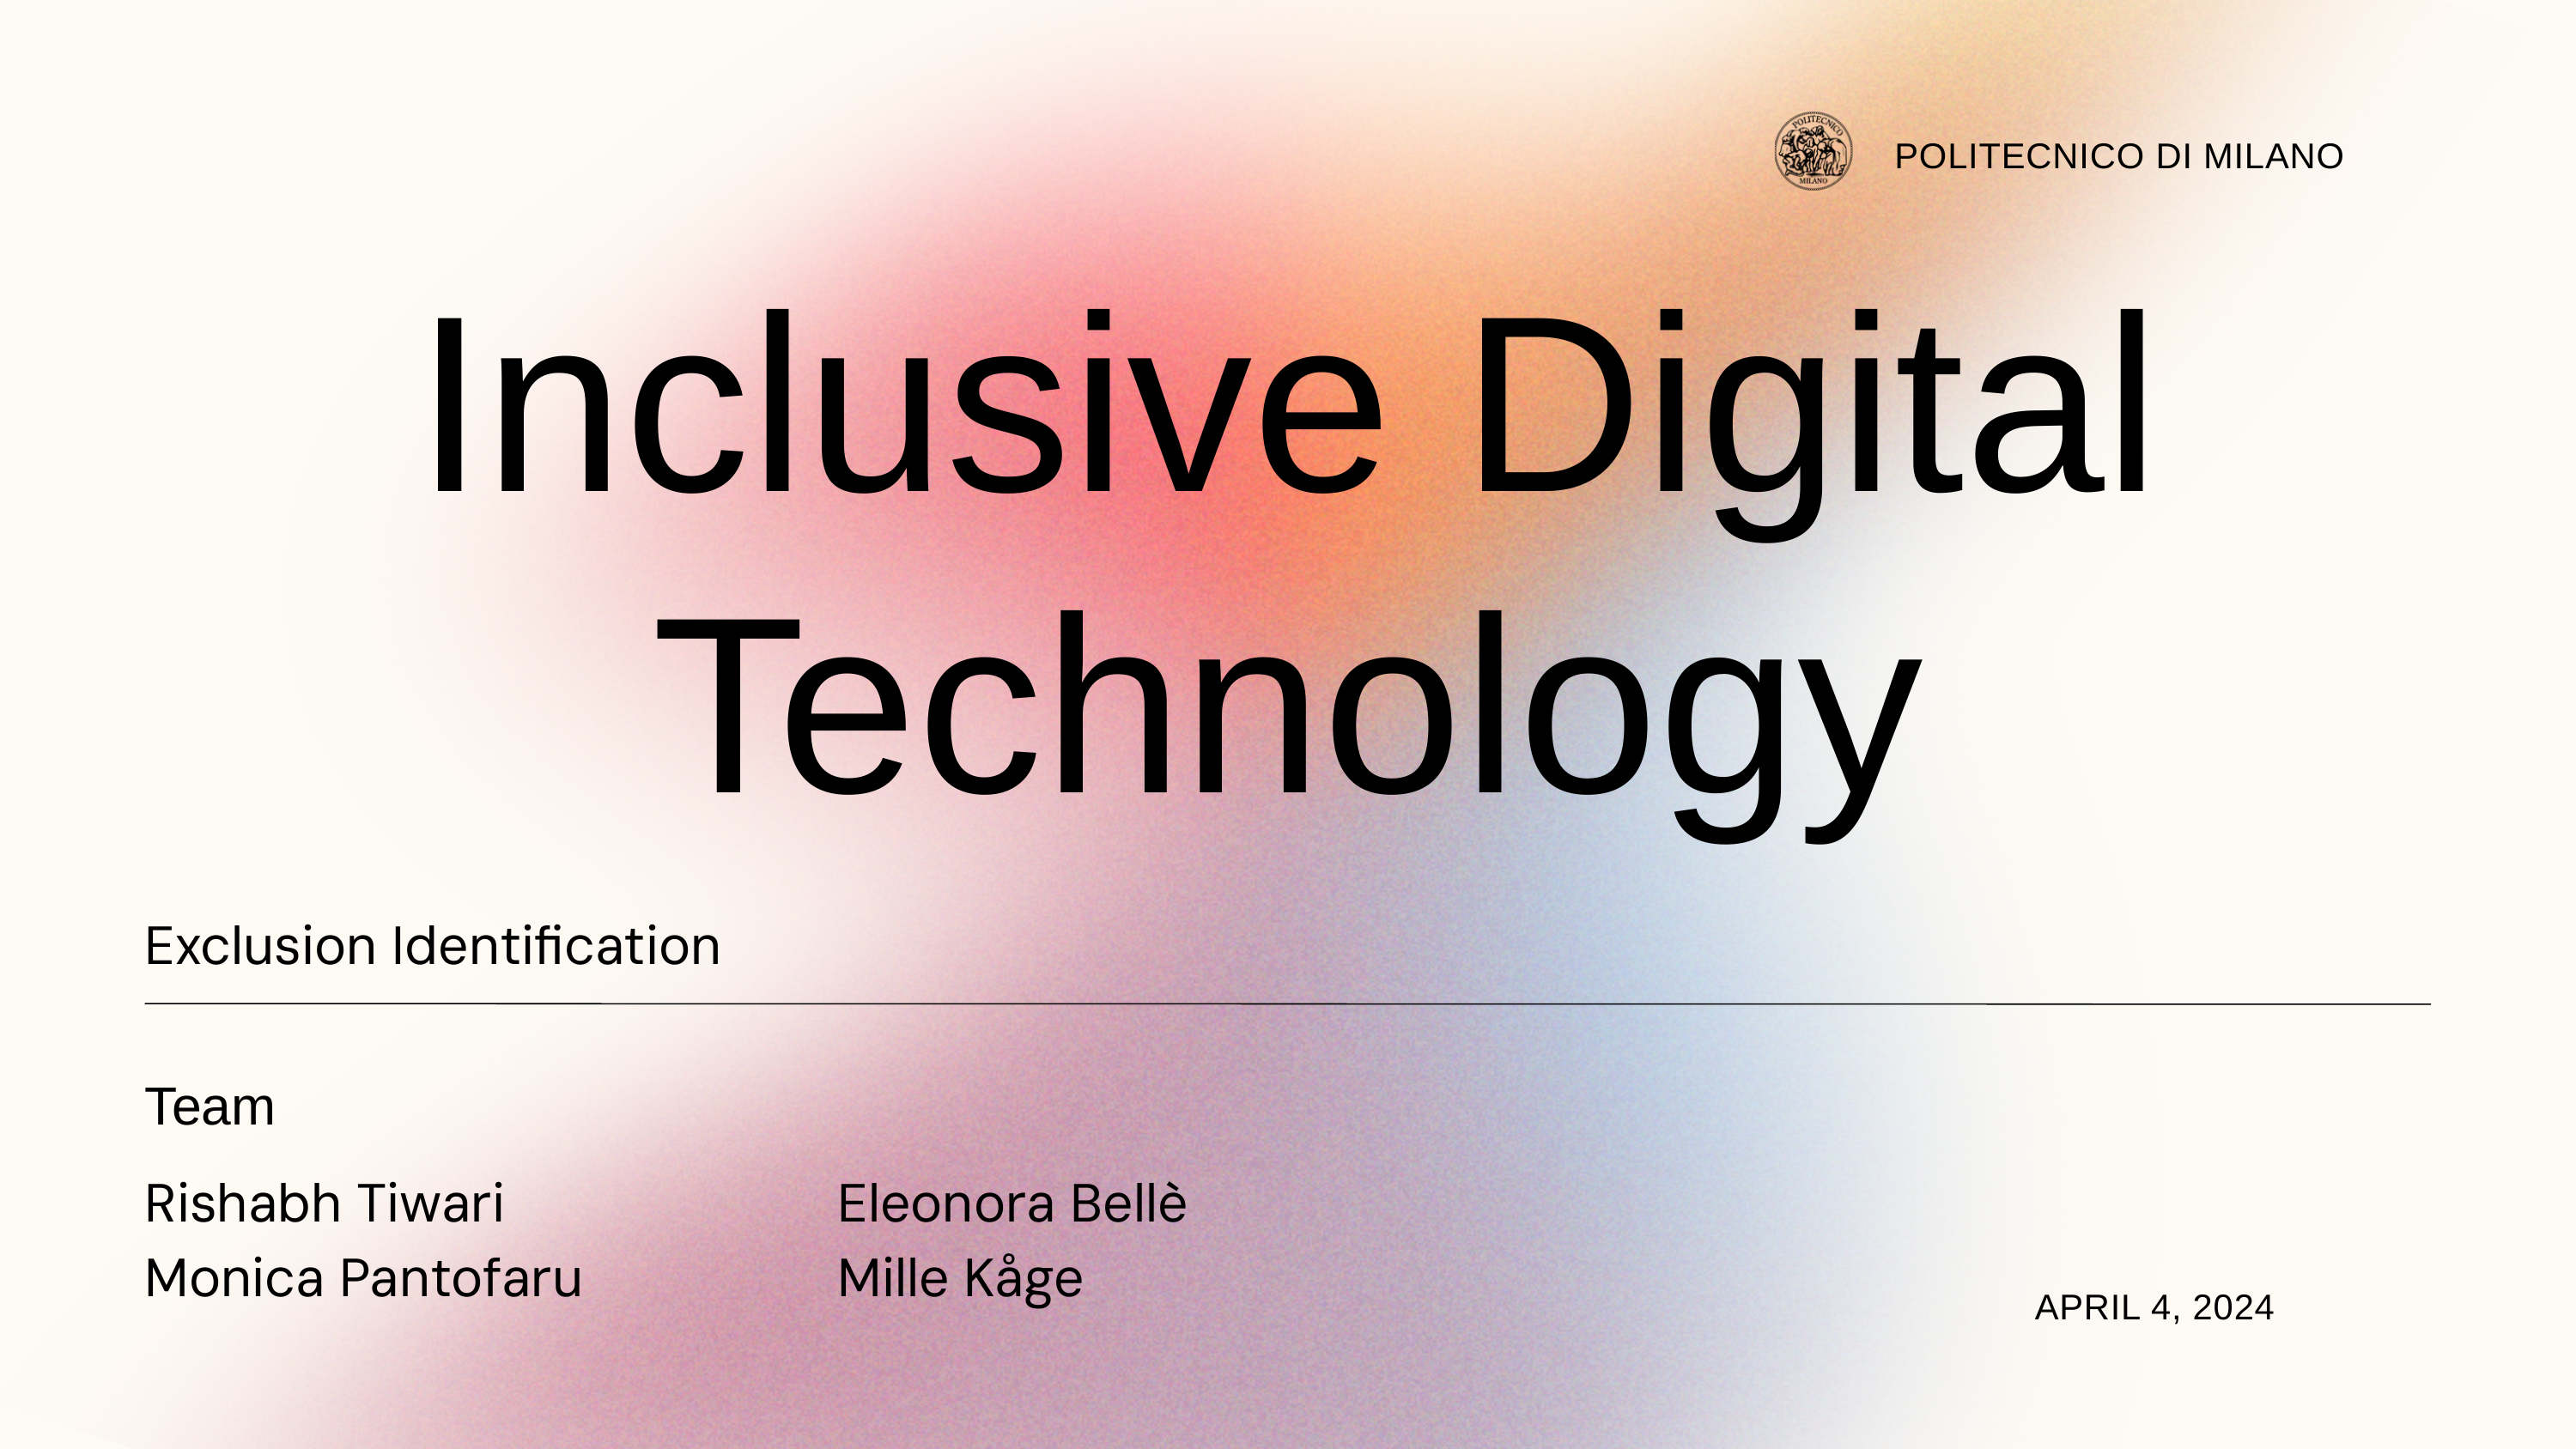

POLITECNICO DI MILANO
Inclusive Digital Technology
Exclusion Identification

Team
Rishabh Tiwari
Monica Pantofaru
Eleonora Bellè
Mille Kåge
APRIL 4, 2024